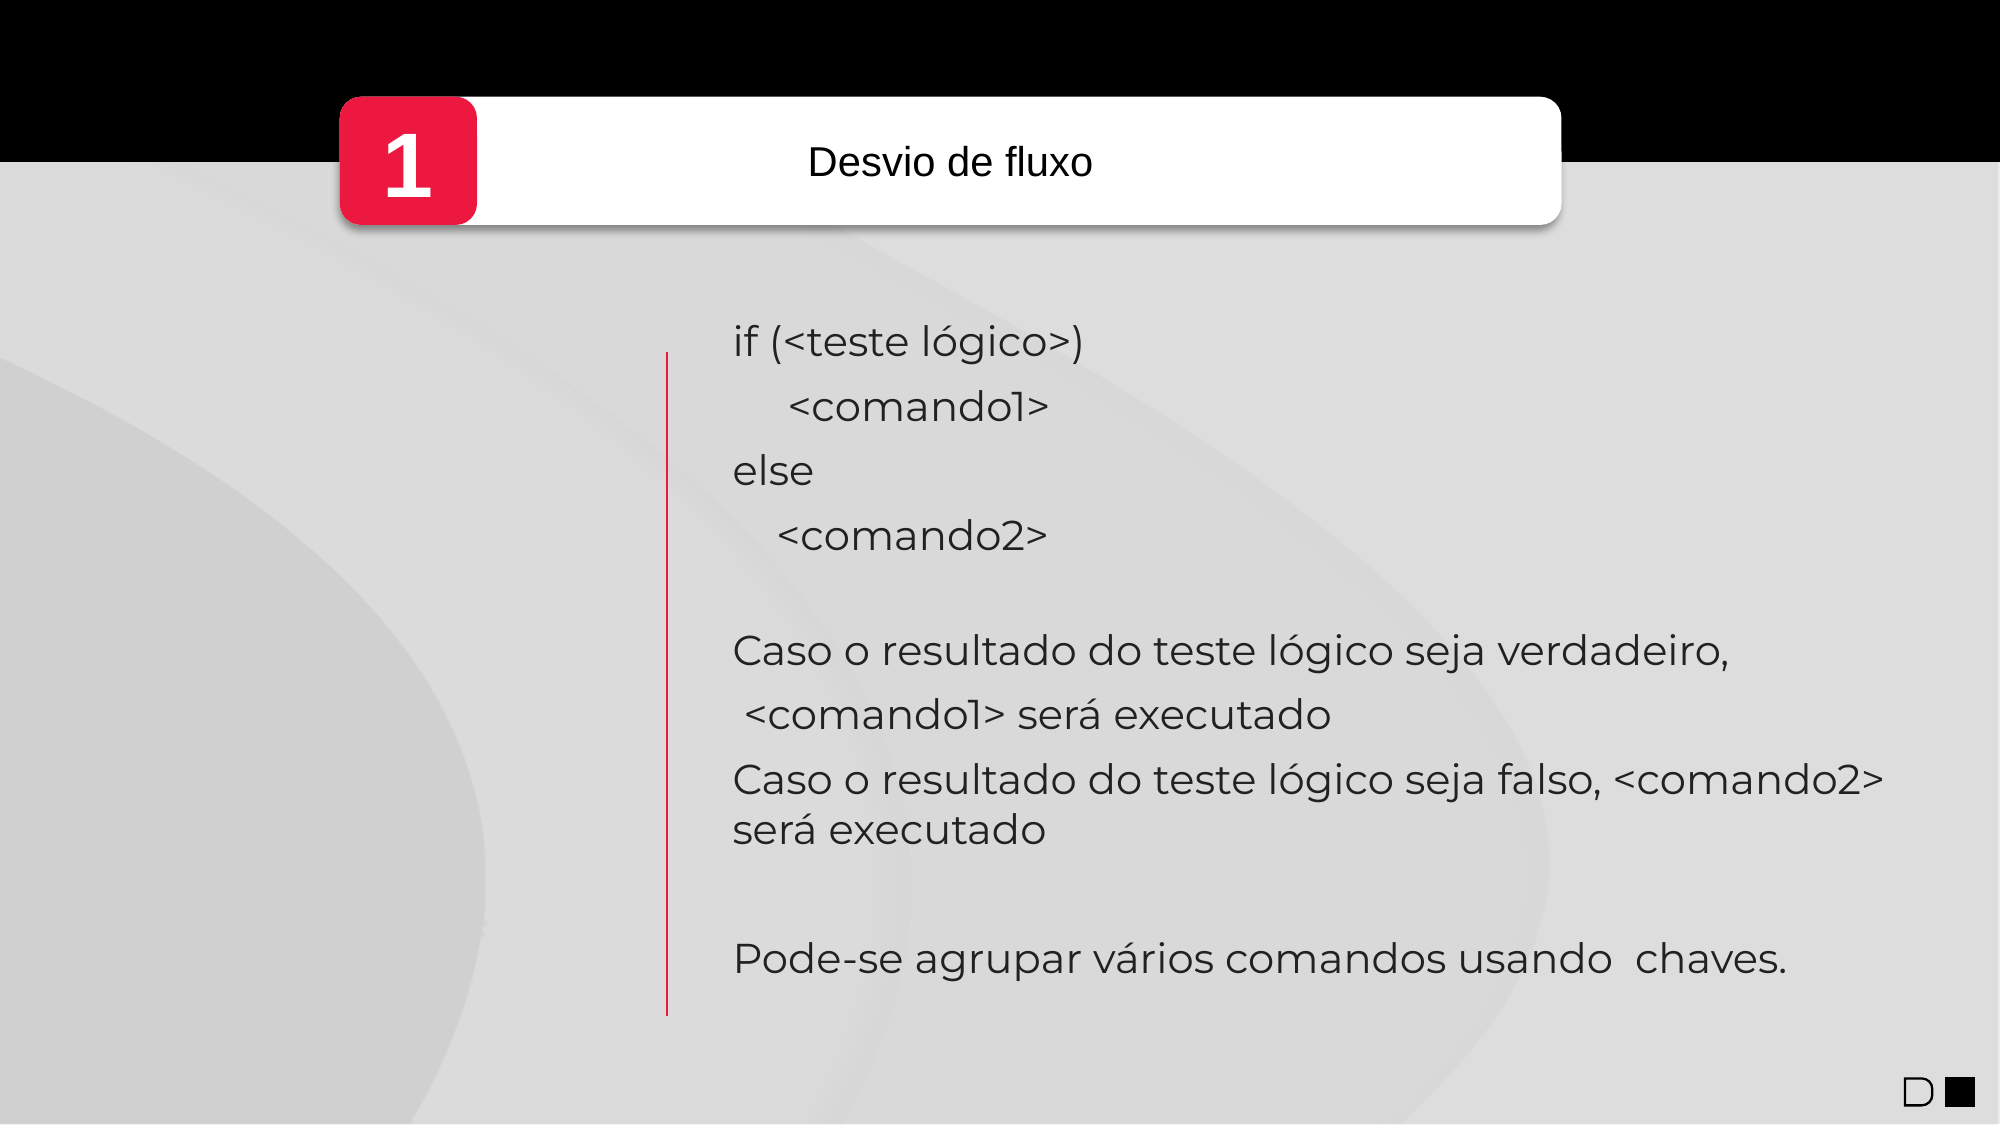

1
Desvio de fluxo
if (<teste lógico>)
     <comando1>
else
    <comando2>
Caso o resultado do teste lógico seja verdadeiro,
 <comando1> será executado
Caso o resultado do teste lógico seja falso, <comando2> será executado

Pode-se agrupar vários comandos usando  chaves.